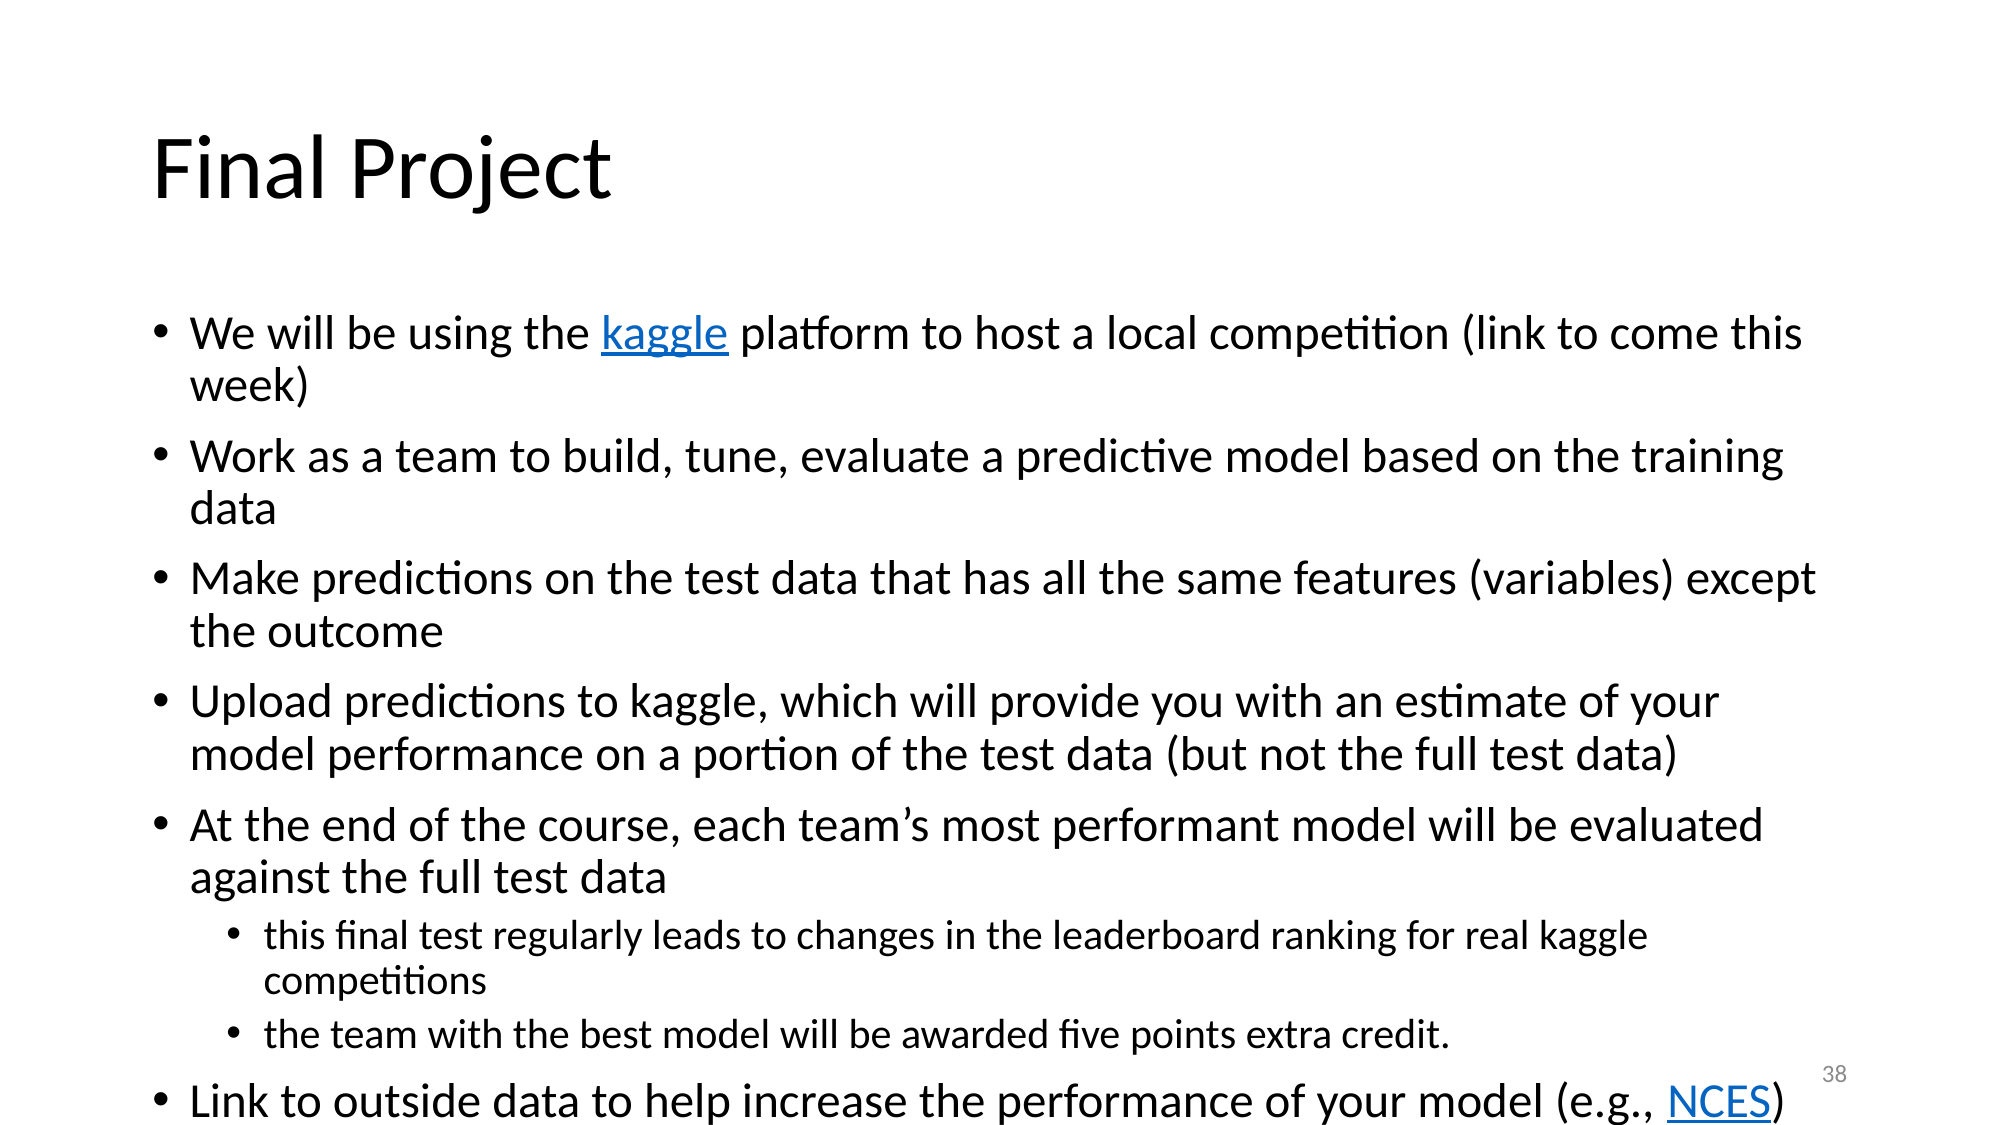

# Final Project
We will be using the kaggle platform to host a local competition (link to come this week)
Work as a team to build, tune, evaluate a predictive model based on the training data
Make predictions on the test data that has all the same features (variables) except the outcome
Upload predictions to kaggle, which will provide you with an estimate of your model performance on a portion of the test data (but not the full test data)
At the end of the course, each team’s most performant model will be evaluated against the full test data
this final test regularly leads to changes in the leaderboard ranking for real kaggle competitions
the team with the best model will be awarded five points extra credit.
Link to outside data to help increase the performance of your model (e.g., NCES)
38